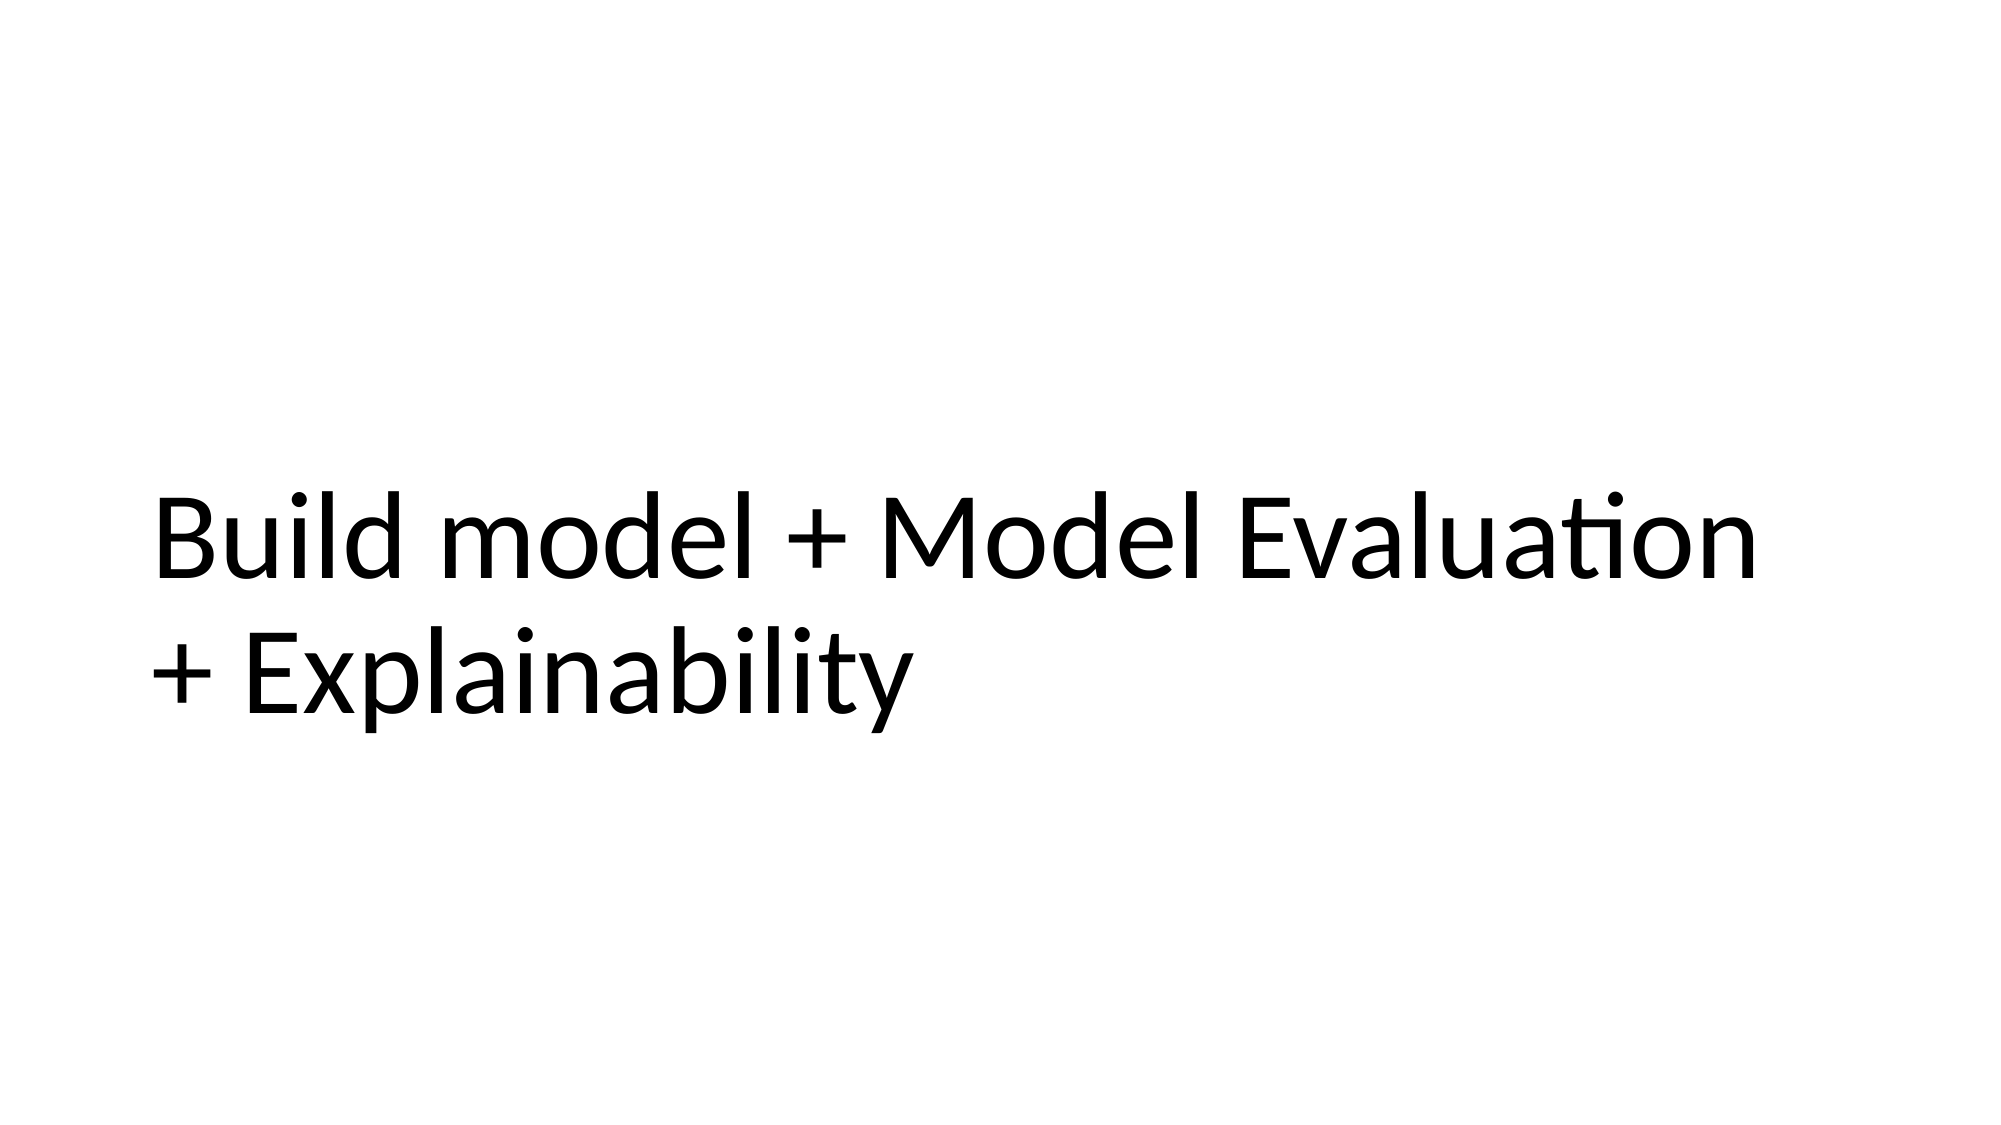

# Build model + Model Evaluation + Explainability